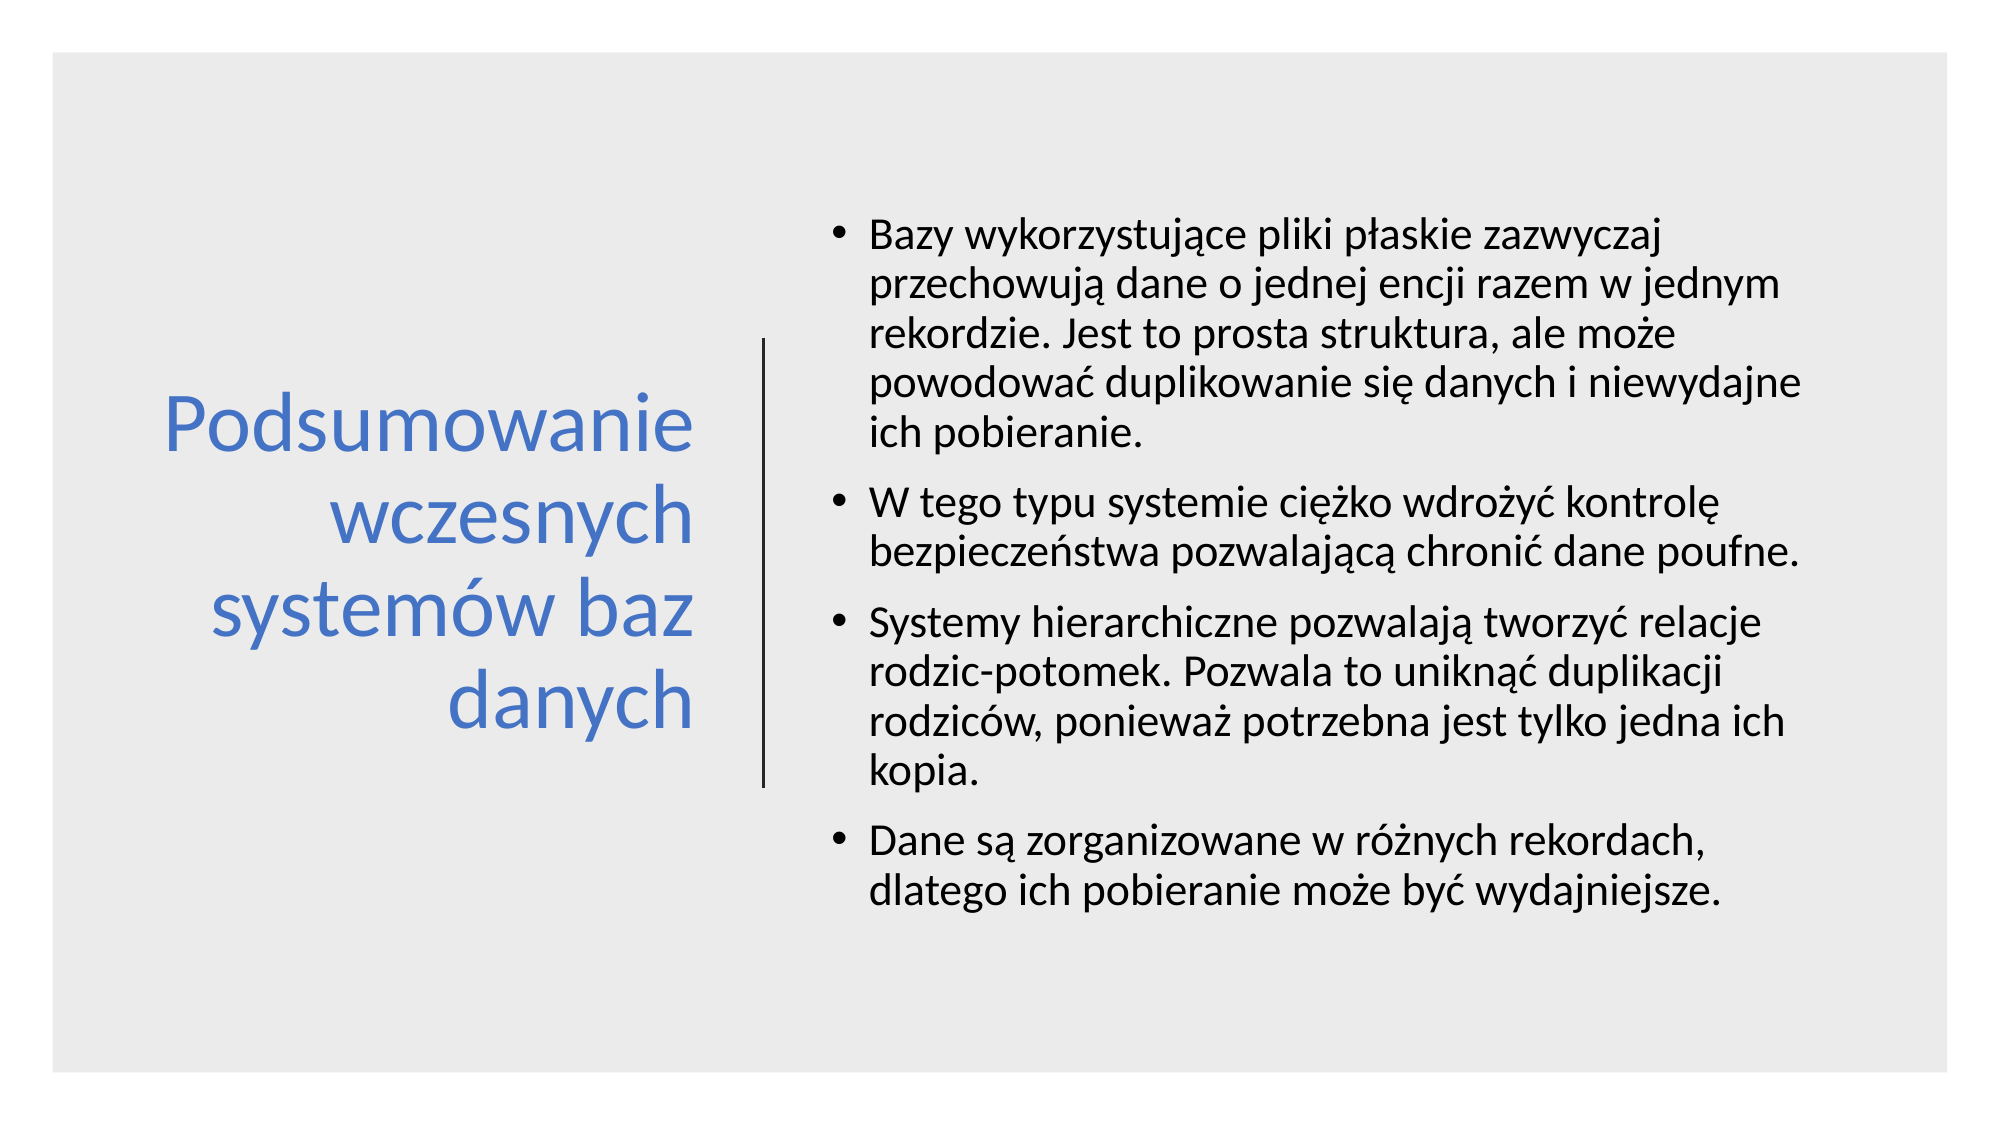

# Podsumowanie wczesnych systemów baz danych
Bazy wykorzystujące pliki płaskie zazwyczaj przechowują dane o jednej encji razem w jednym rekordzie. Jest to prosta struktura, ale może powodować duplikowanie się danych i niewydajne ich pobieranie.
W tego typu systemie ciężko wdrożyć kontrolę bezpieczeństwa pozwalającą chronić dane poufne.
Systemy hierarchiczne pozwalają tworzyć relacje rodzic-potomek. Pozwala to uniknąć duplikacji rodziców, ponieważ potrzebna jest tylko jedna ich kopia.
Dane są zorganizowane w różnych rekordach, dlatego ich pobieranie może być wydajniejsze.